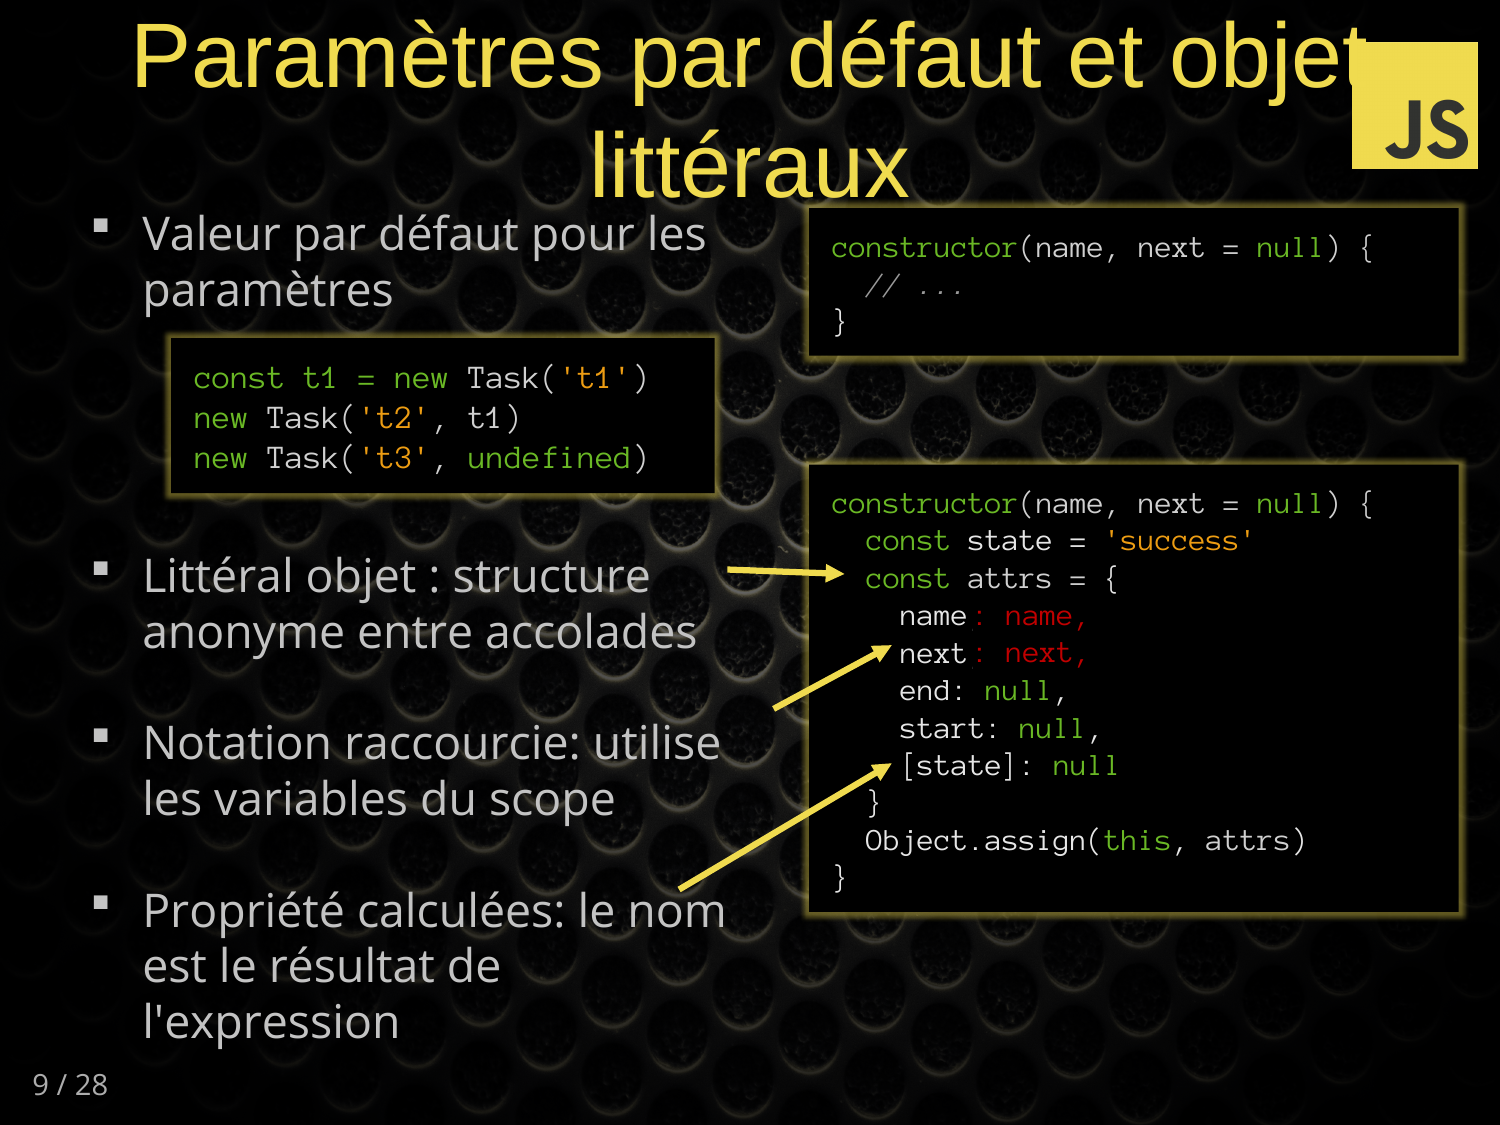

# Paramètres par défaut et objet littéraux
Valeur par défaut pour les paramètres

Littéral objet : structure anonyme entre accolades
Notation raccourcie: utilise les variables du scope
Propriété calculées: le nom est le résultat de l'expression
constructor(name, next = null) {
  // ...
}
const t1 = new Task('t1')
new Task('t2', t1)
new Task('t3', undefined)
constructor(name, next = null) {
  const state = 'success'
  const attrs = {
    name,
    next,
    end: null,
    start: null,
    [state]: null
  }
  Object.assign(this, attrs)
}
: name,
: next,